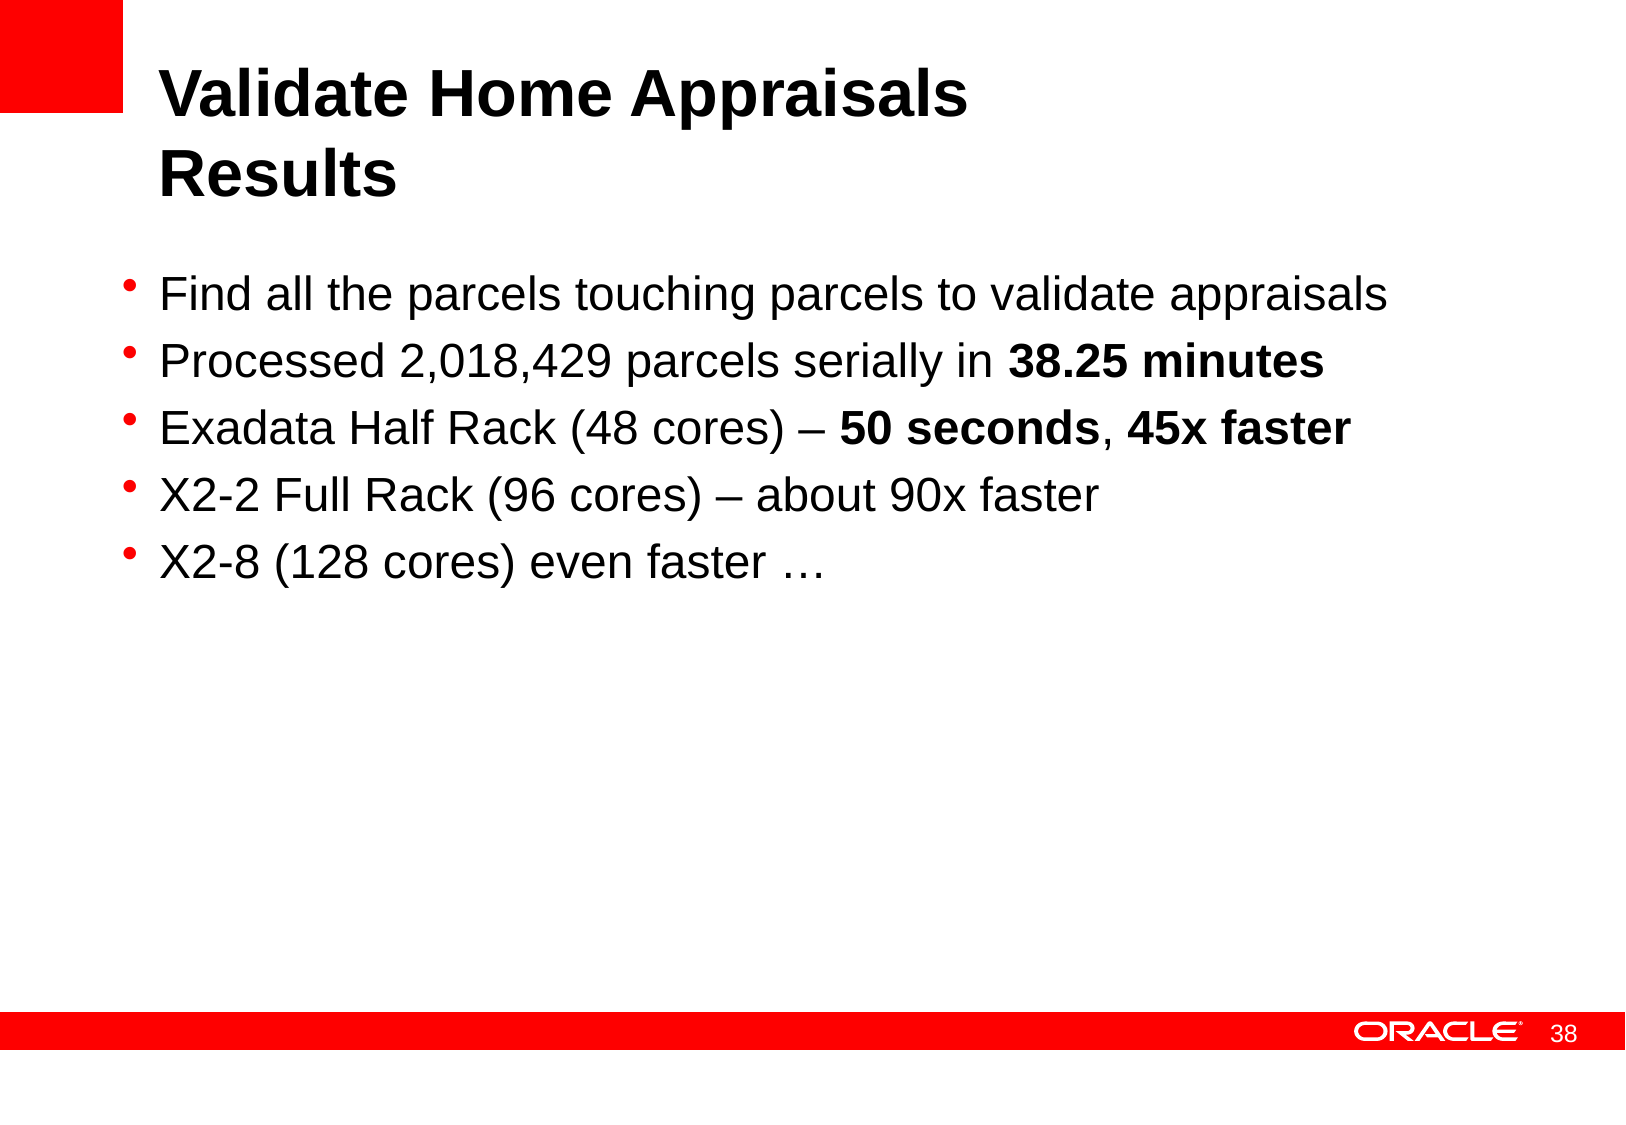

# Validate Home Appraisals Results
Find all the parcels touching parcels to validate appraisals
Processed 2,018,429 parcels serially in 38.25 minutes
Exadata Half Rack (48 cores) – 50 seconds, 45x faster
X2-2 Full Rack (96 cores) – about 90x faster
X2-8 (128 cores) even faster …